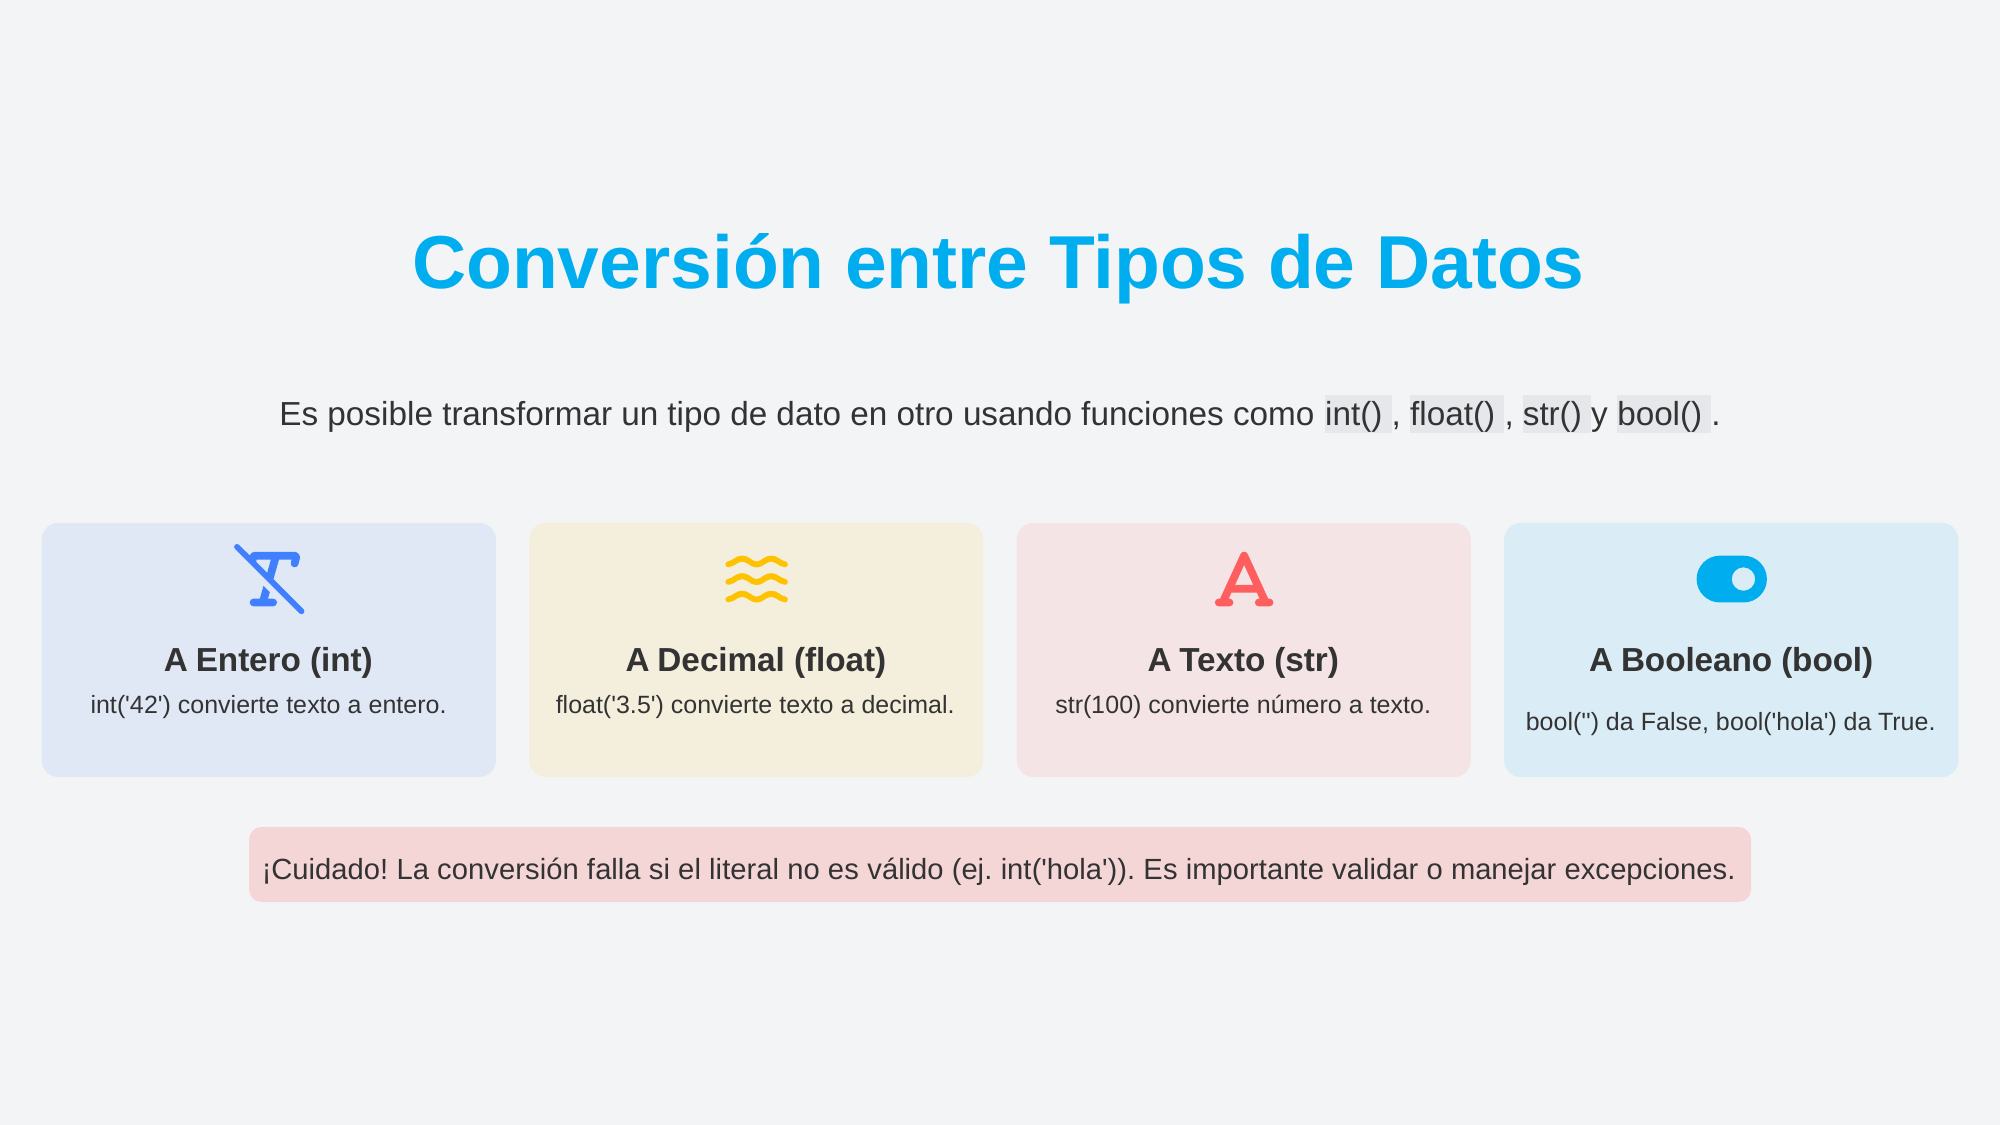

Conversión entre Tipos de Datos
Es posible transformar un tipo de dato en otro usando funciones como int() , float() , str() y bool() .

A Entero (int)
A Decimal (float)
A Texto (str)
A Booleano (bool)
int('42') convierte texto a entero.
float('3.5') convierte texto a decimal.
str(100) convierte número a texto.
bool('') da False, bool('hola') da True.
¡Cuidado! La conversión falla si el literal no es válido (ej. int('hola')). Es importante validar o manejar excepciones.